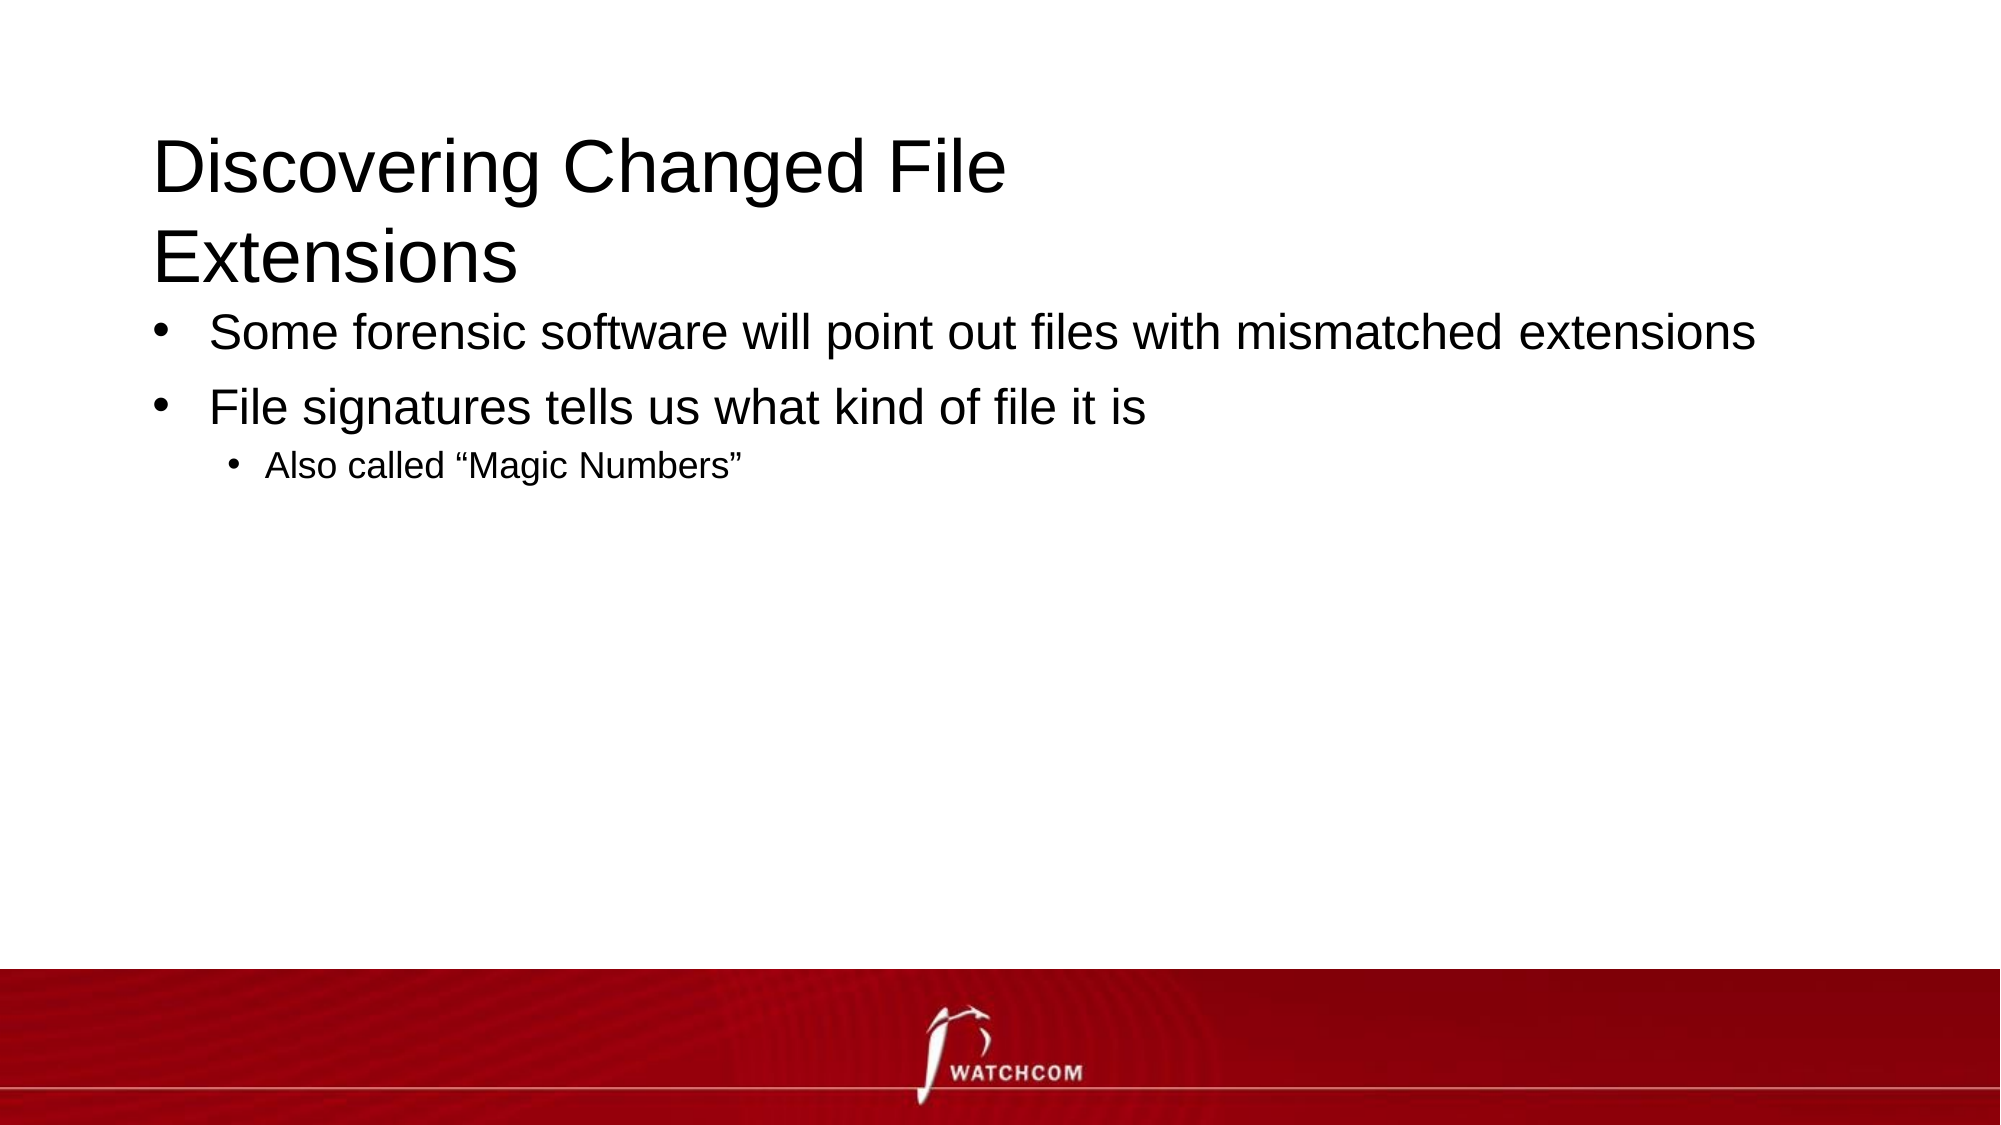

# Discovering Changed File Extensions
Some forensic software will point out files with mismatched extensions
File signatures tells us what kind of file it is
Also called “Magic Numbers”